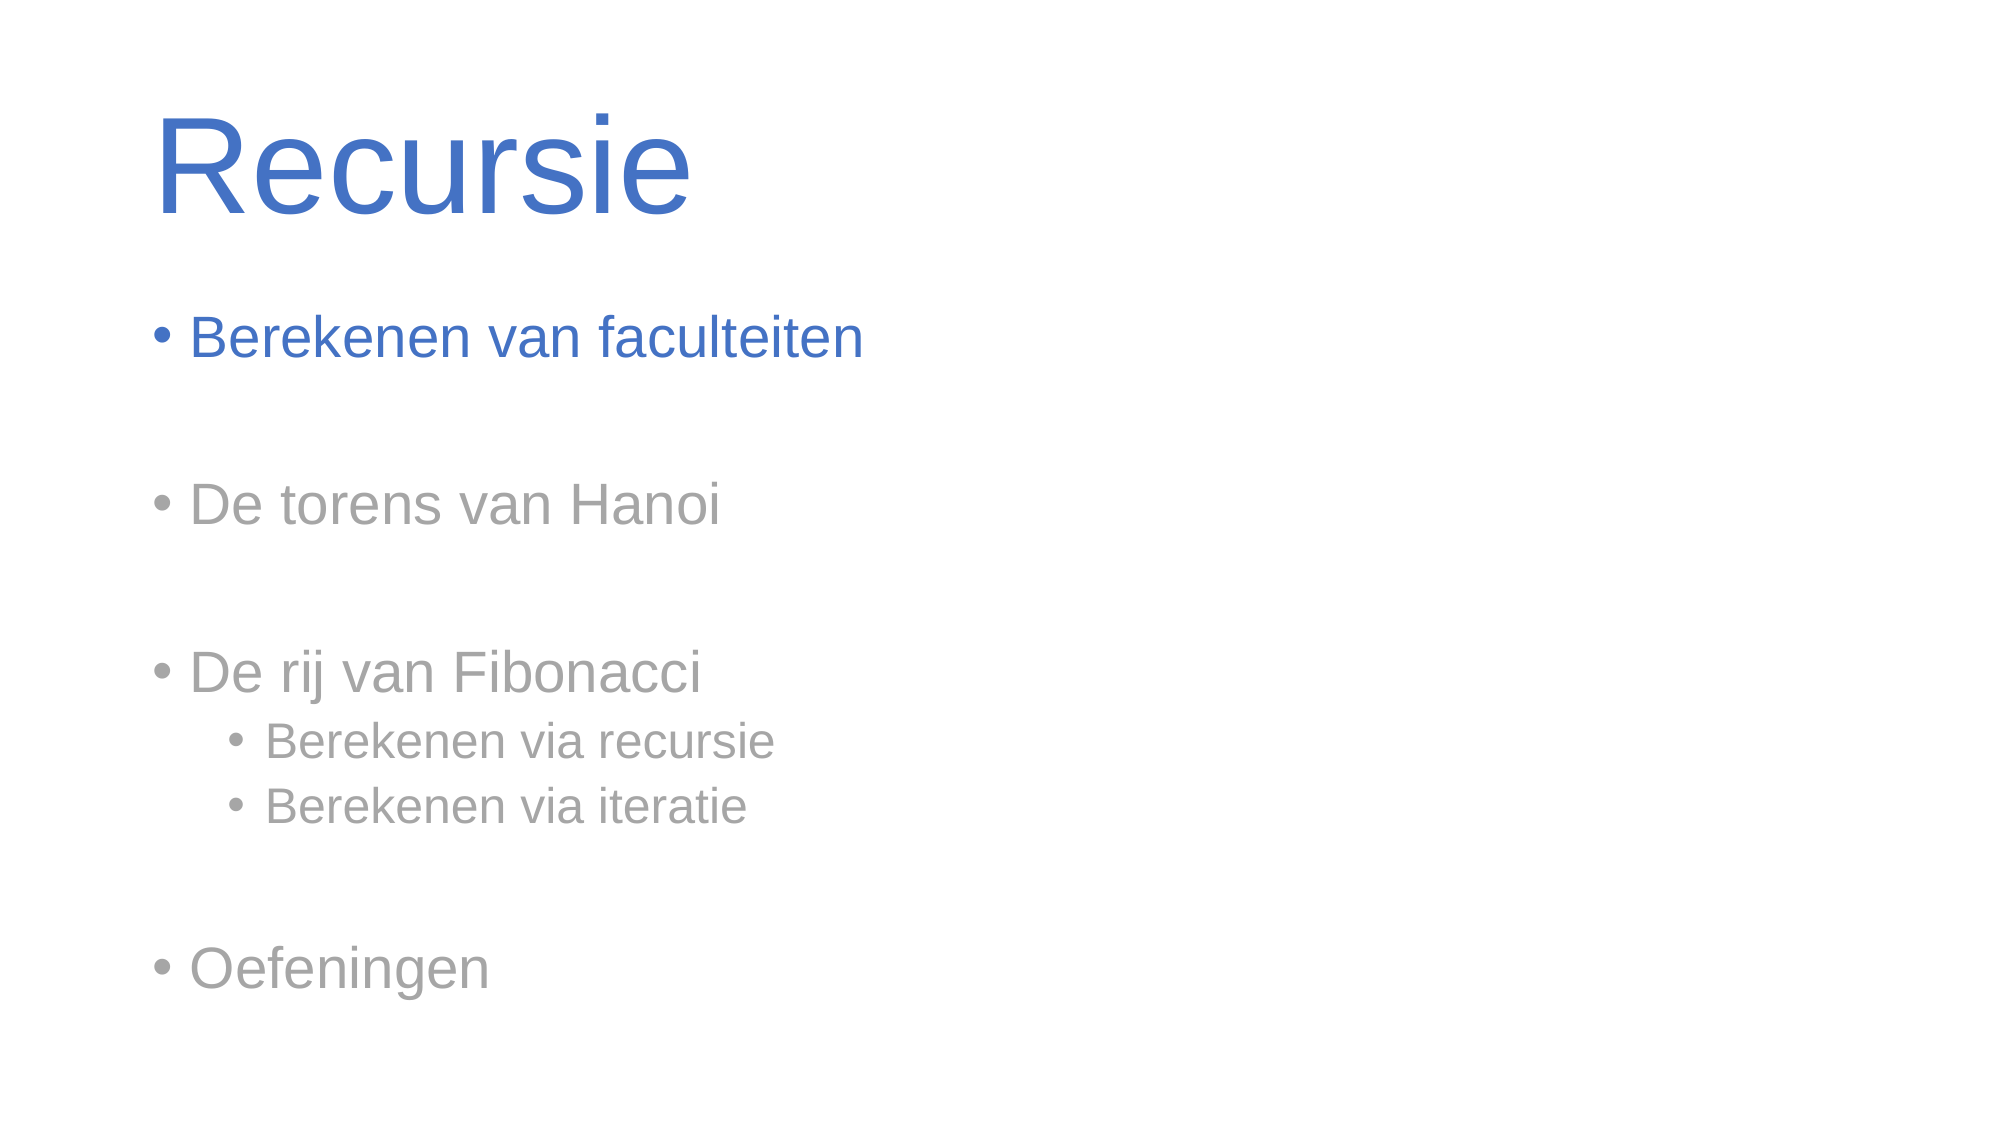

# Recursie
Berekenen van faculteiten

De torens van Hanoi

De rij van Fibonacci
Berekenen via recursie
Berekenen via iteratie

Oefeningen